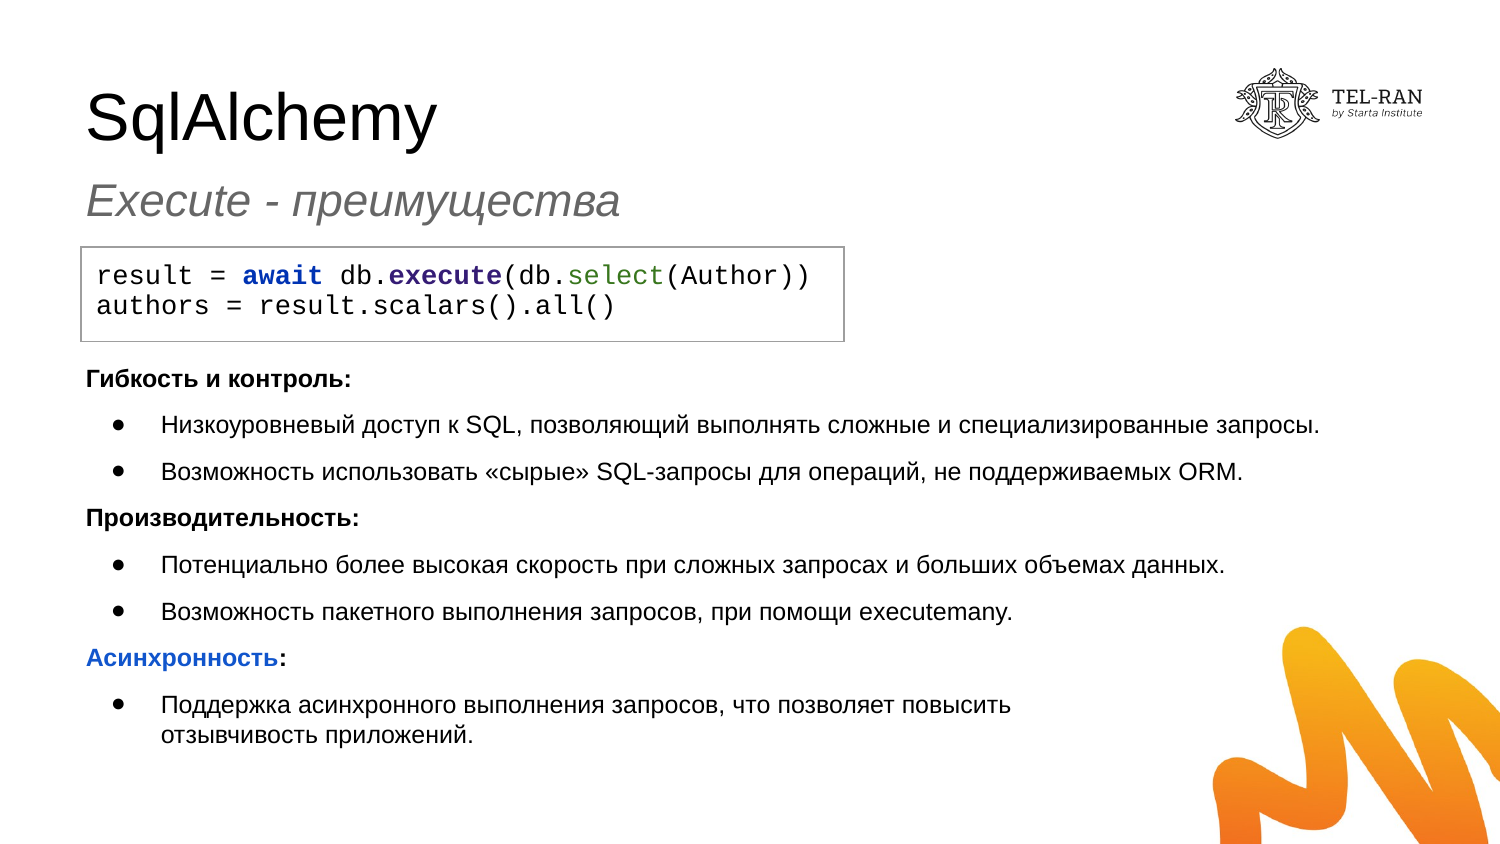

# SqlAlchemy
Execute - преимущества
| result = await db.execute(db.select(Author)) authors = result.scalars().all() |
| --- |
Гибкость и контроль:
Низкоуровневый доступ к SQL, позволяющий выполнять сложные и специализированные запросы.
Возможность использовать «сырые» SQL-запросы для операций, не поддерживаемых ORM.
Производительность:
Потенциально более высокая скорость при сложных запросах и больших объемах данных.
Возможность пакетного выполнения запросов, при помощи executemany.
Асинхронность:
Поддержка асинхронного выполнения запросов, что позволяет повысить
отзывчивость приложений.